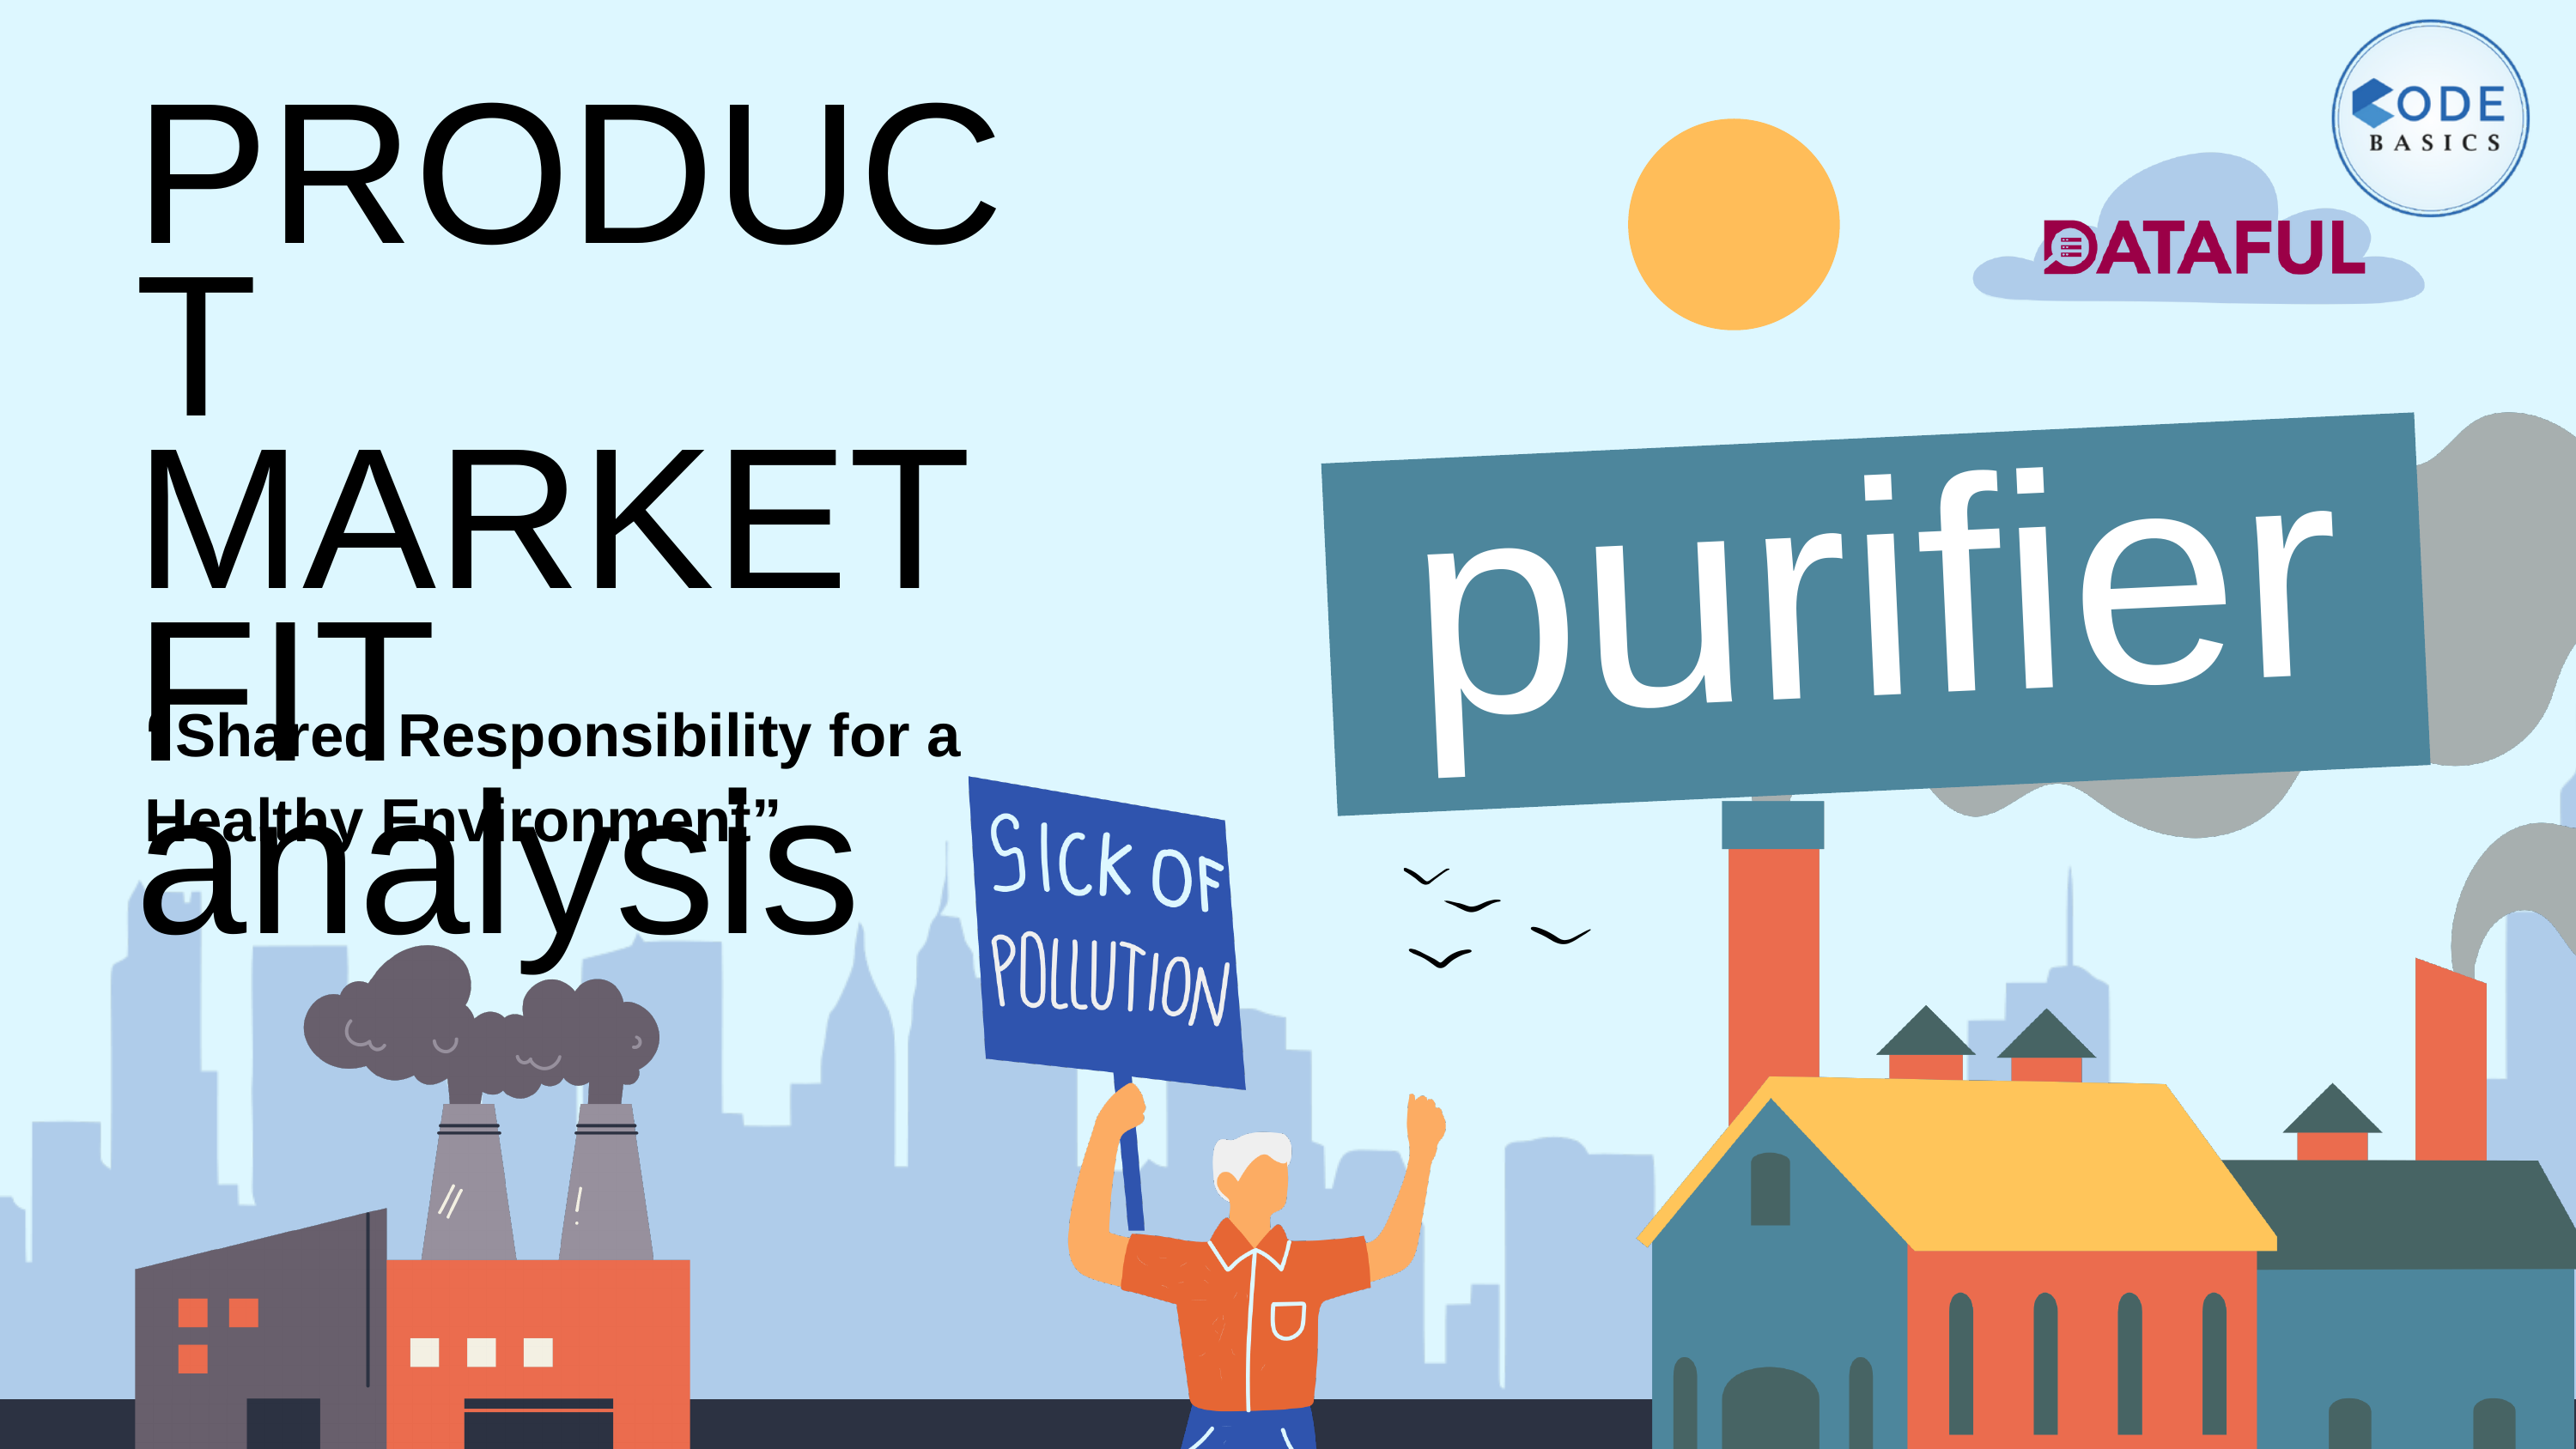

PRODUCT
MARKET FIT analysis

purifier

“Shared Responsibility for a Healthy Environment”